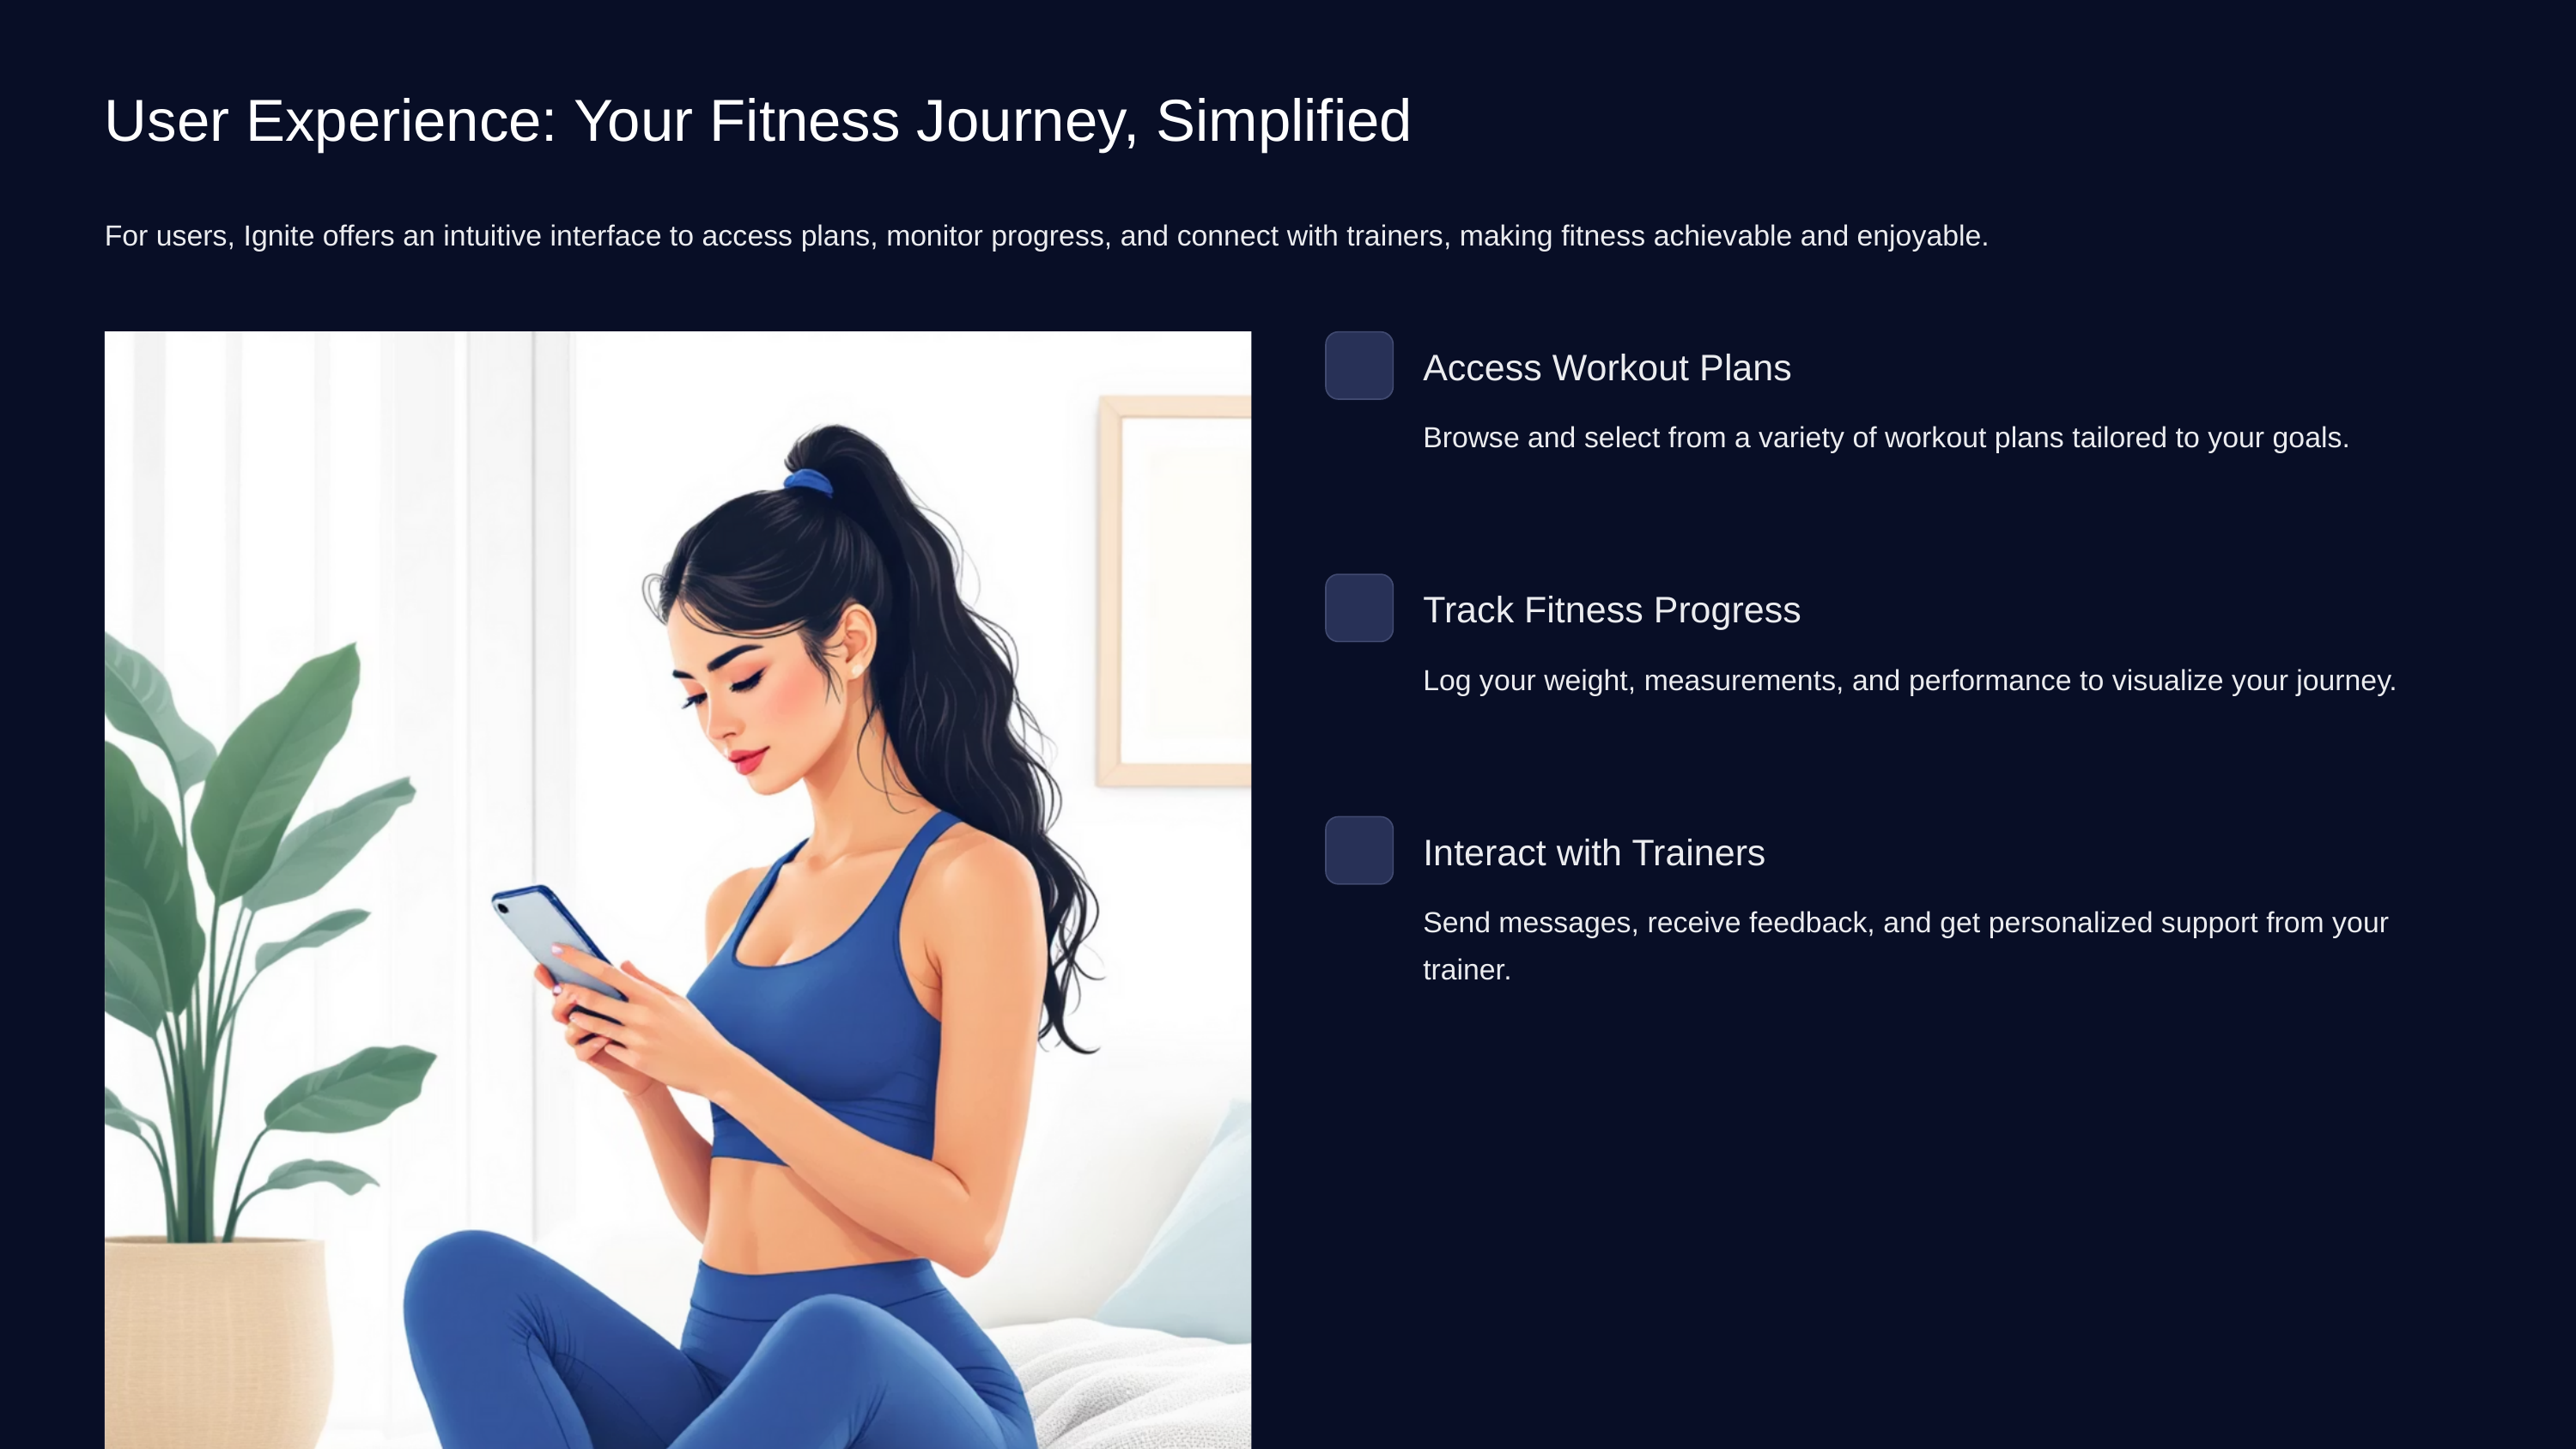

User Experience: Your Fitness Journey, Simplified
For users, Ignite offers an intuitive interface to access plans, monitor progress, and connect with trainers, making fitness achievable and enjoyable.

Access Workout Plans
Browse and select from a variety of workout plans tailored to your goals.

Track Fitness Progress
Log your weight, measurements, and performance to visualize your journey.

Interact with Trainers
Send messages, receive feedback, and get personalized support from your trainer.